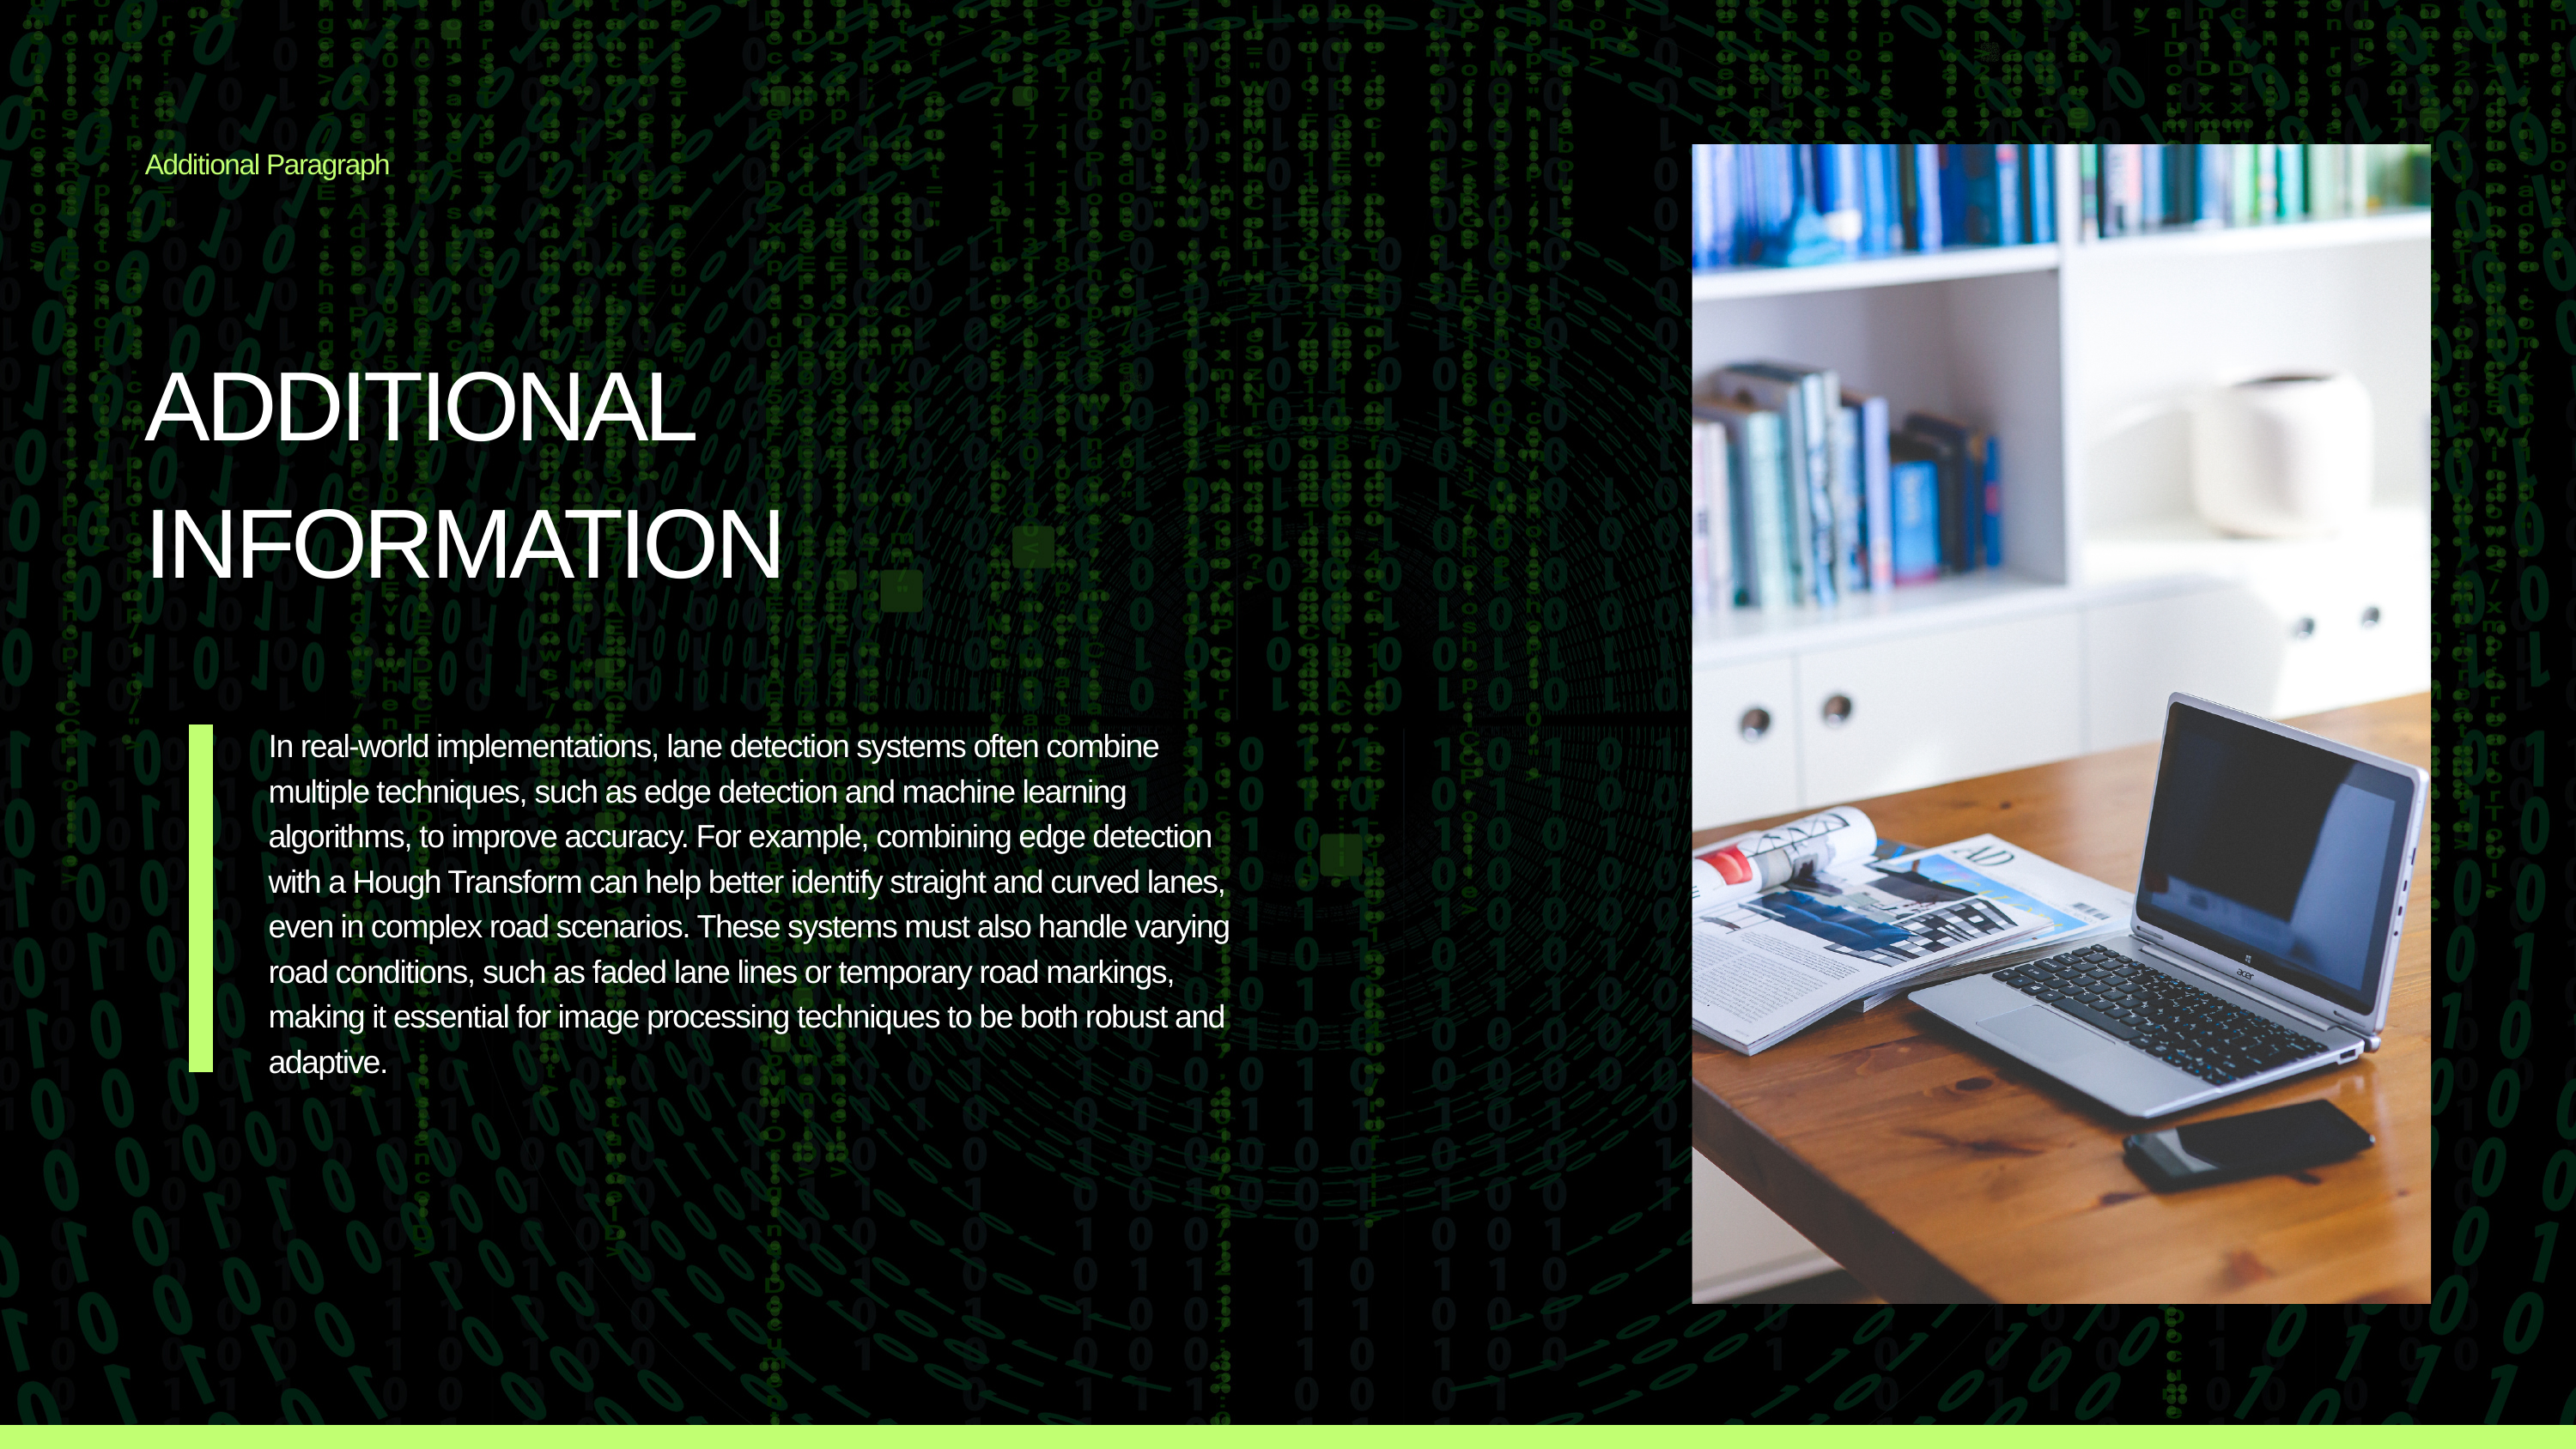

Additional Paragraph

ADDITIONAL INFORMATION
In real-world implementations, lane detection systems often combine multiple techniques, such as edge detection and machine learning algorithms, to improve accuracy. For example, combining edge detection with a Hough Transform can help better identify straight and curved lanes, even in complex road scenarios. These systems must also handle varying road conditions, such as faded lane lines or temporary road markings, making it essential for image processing techniques to be both robust and adaptive.